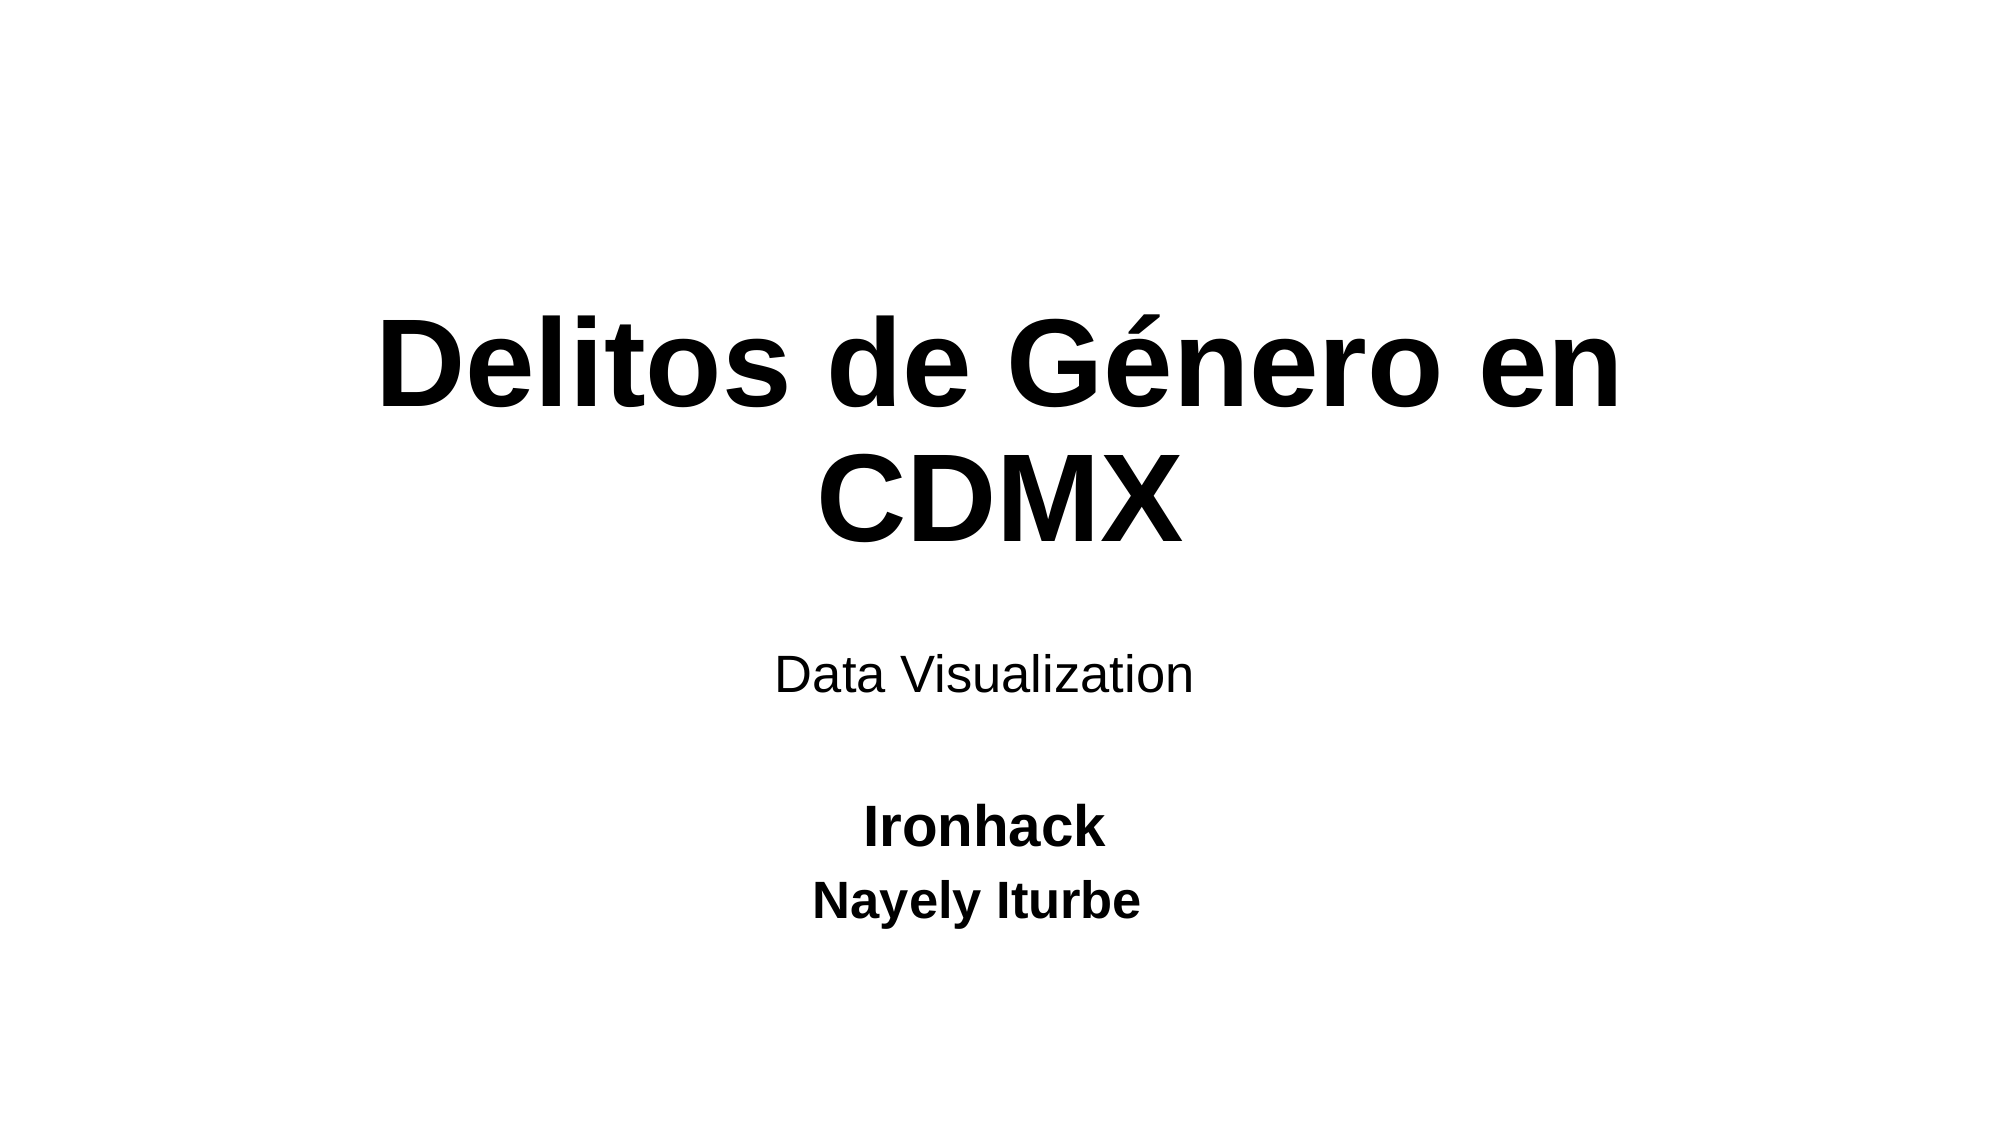

# Delitos de Género en CDMX

Data Visualization

Ironhack
Nayely Iturbe